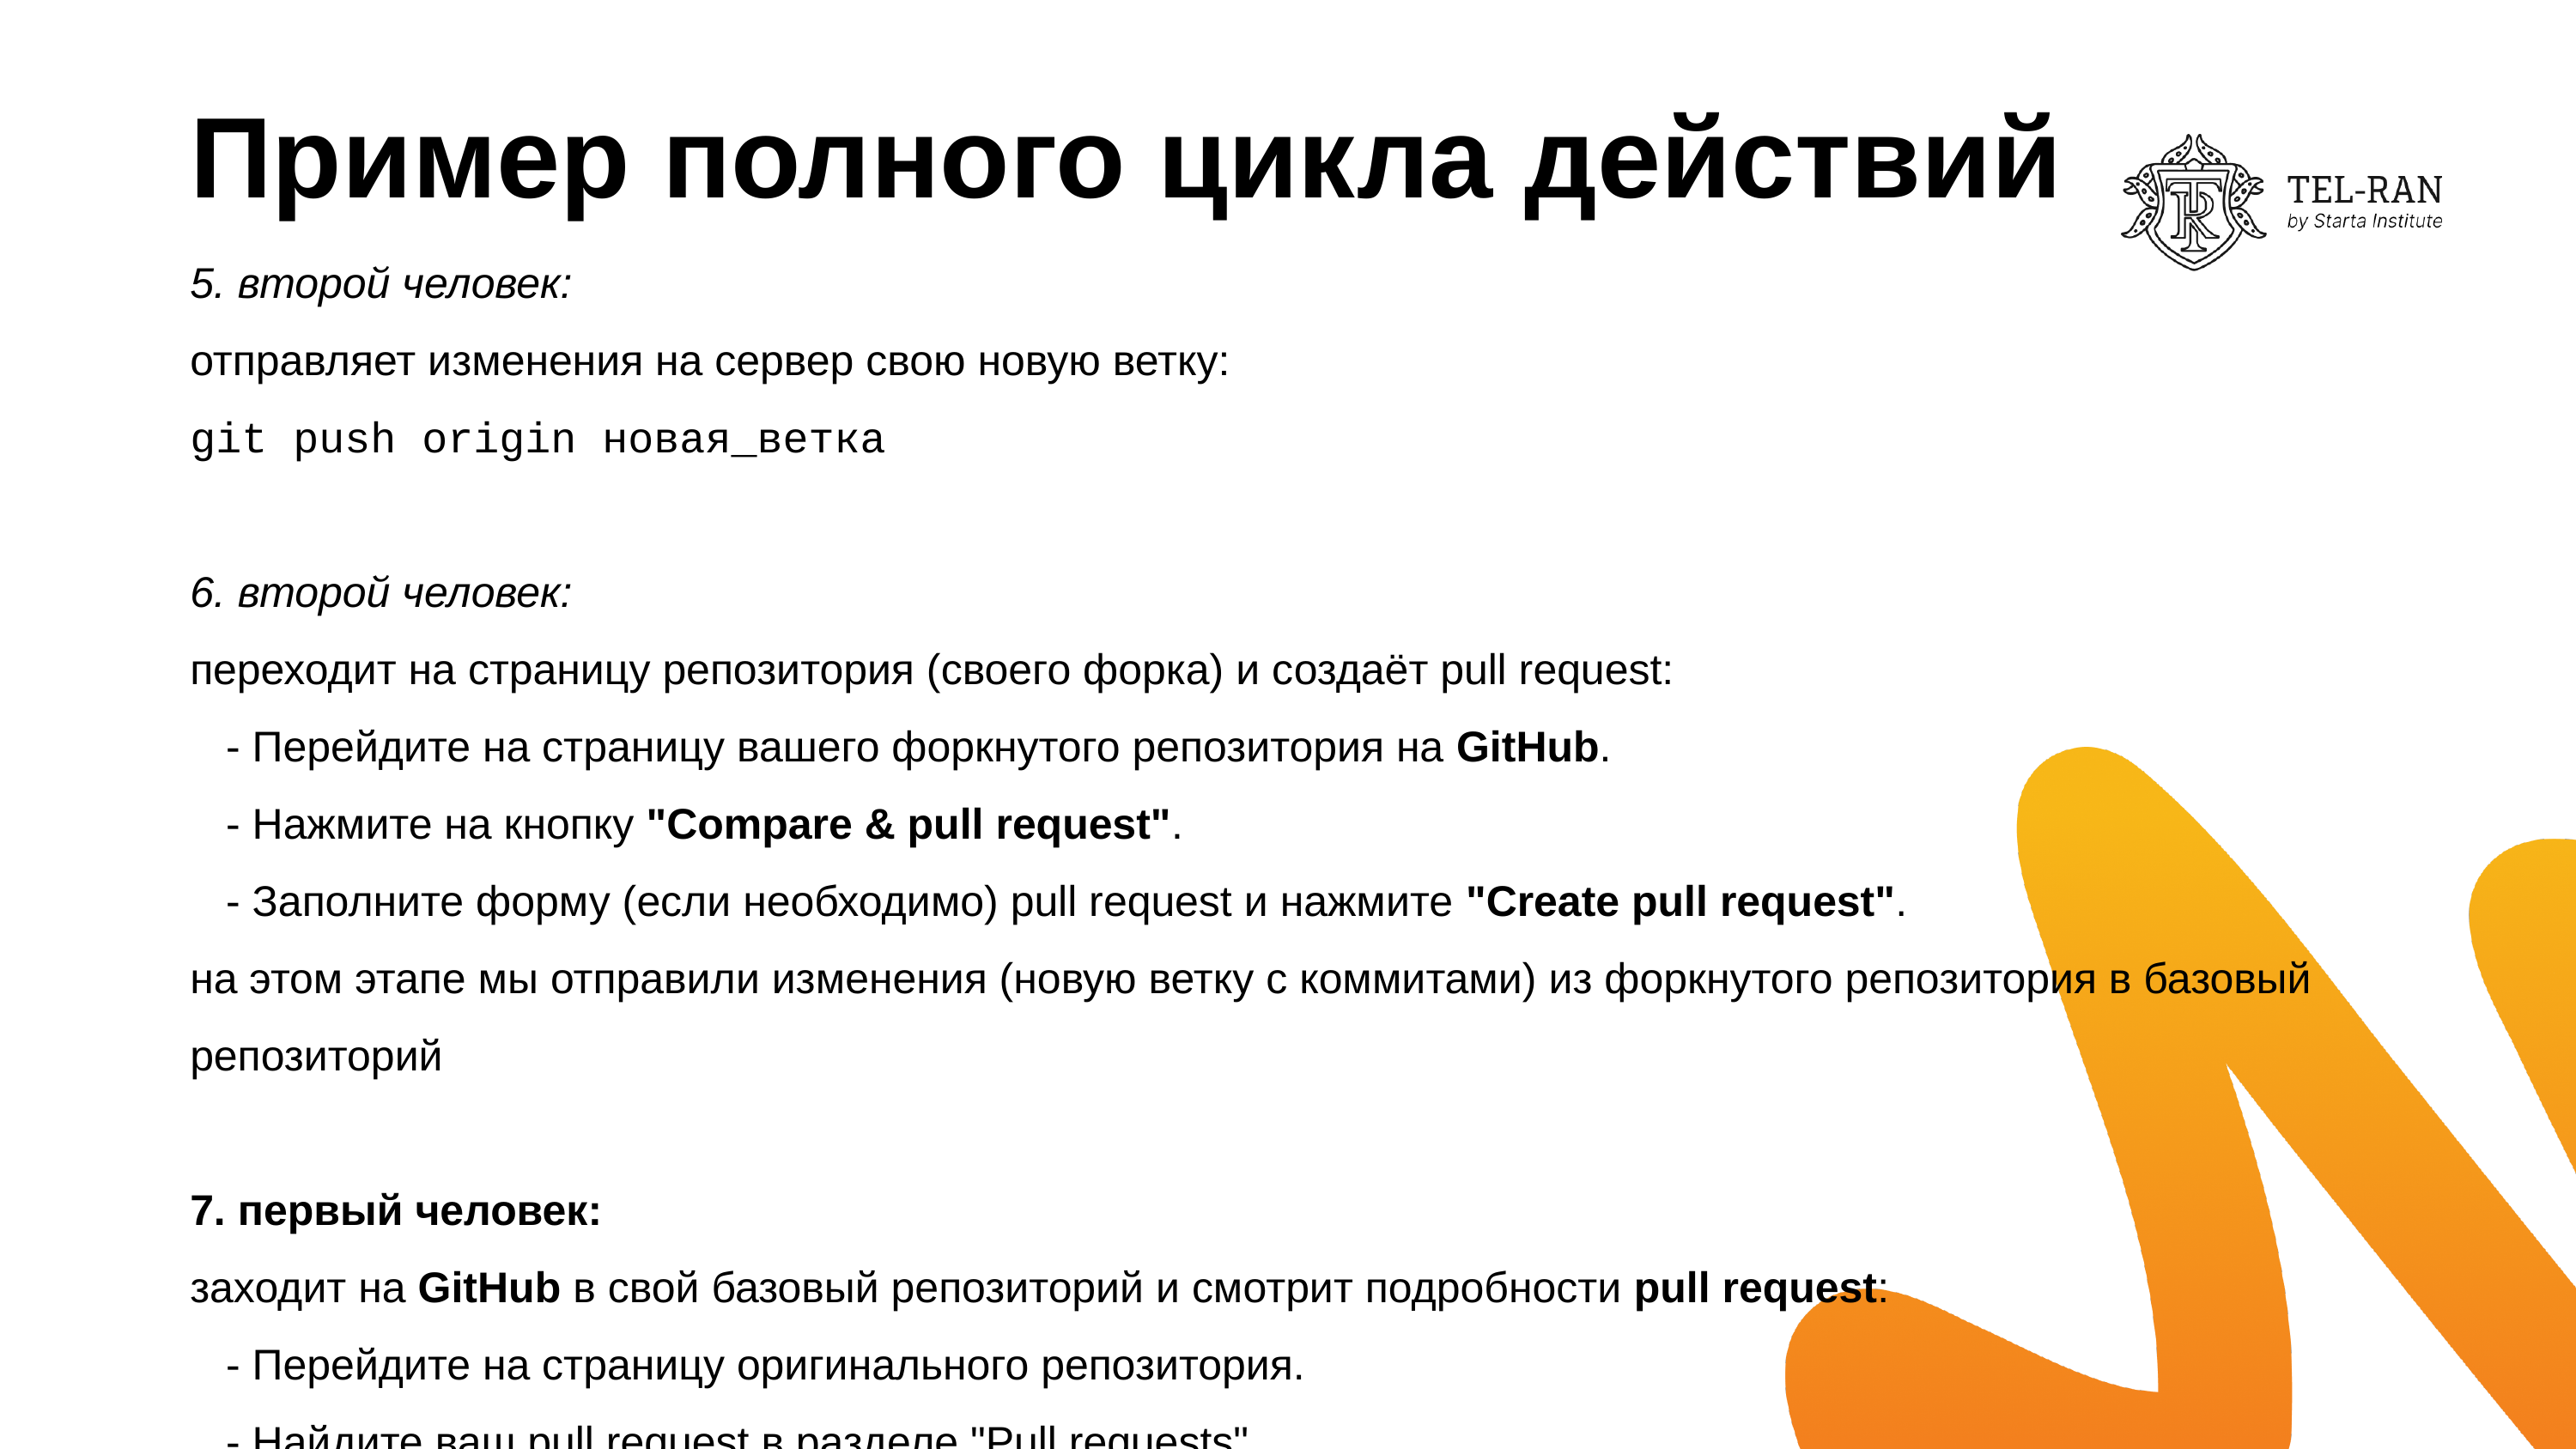

# Пример полного цикла действий
5. второй человек:
отправляет изменения на сервер свою новую ветку:
git push origin новая_ветка

6. второй человек:
переходит на страницу репозитория (своего форка) и создаёт pull request:
   - Перейдите на страницу вашего форкнутого репозитория на GitHub.
   - Нажмите на кнопку "Compare & pull request".
   - Заполните форму (если необходимо) pull request и нажмите "Create pull request".
на этом этапе мы отправили изменения (новую ветку с коммитами) из форкнутого репозитория в базовый репозиторий

7. первый человек:
заходит на GitHub в свой базовый репозиторий и смотрит подробности pull request:
   - Перейдите на страницу оригинального репозитория.
   - Найдите ваш pull request в разделе "Pull requests".
   - Зайдите в pull request в списке
   - Просмотрите подробности pull request